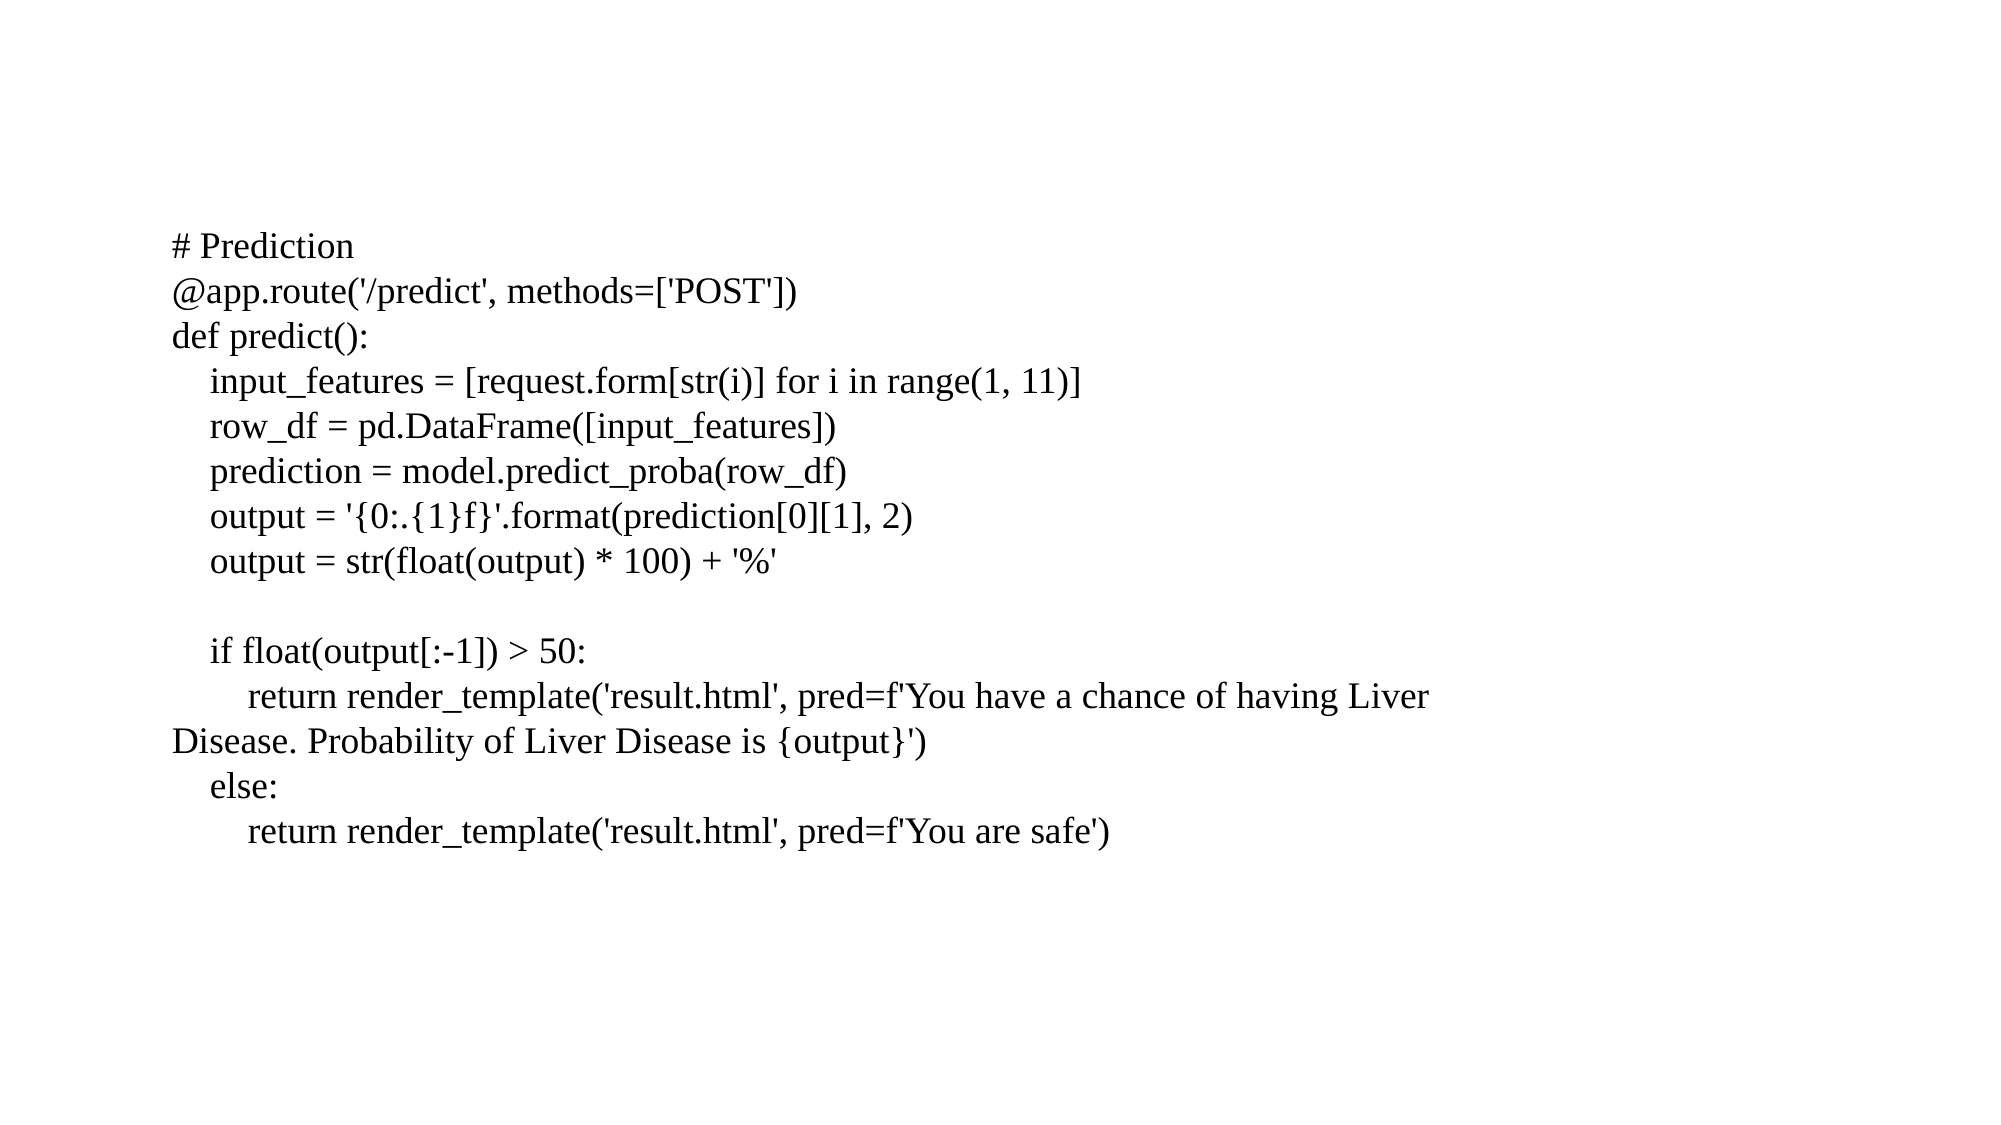

# Prediction
@app.route('/predict', methods=['POST'])
def predict():
    input_features = [request.form[str(i)] for i in range(1, 11)]
    row_df = pd.DataFrame([input_features])
    prediction = model.predict_proba(row_df)
    output = '{0:.{1}f}'.format(prediction[0][1], 2)
    output = str(float(output) * 100) + '%'

    if float(output[:-1]) > 50:
        return render_template('result.html', pred=f'You have a chance of having Liver Disease. Probability of Liver Disease is {output}')
    else:
        return render_template('result.html', pred=f'You are safe')